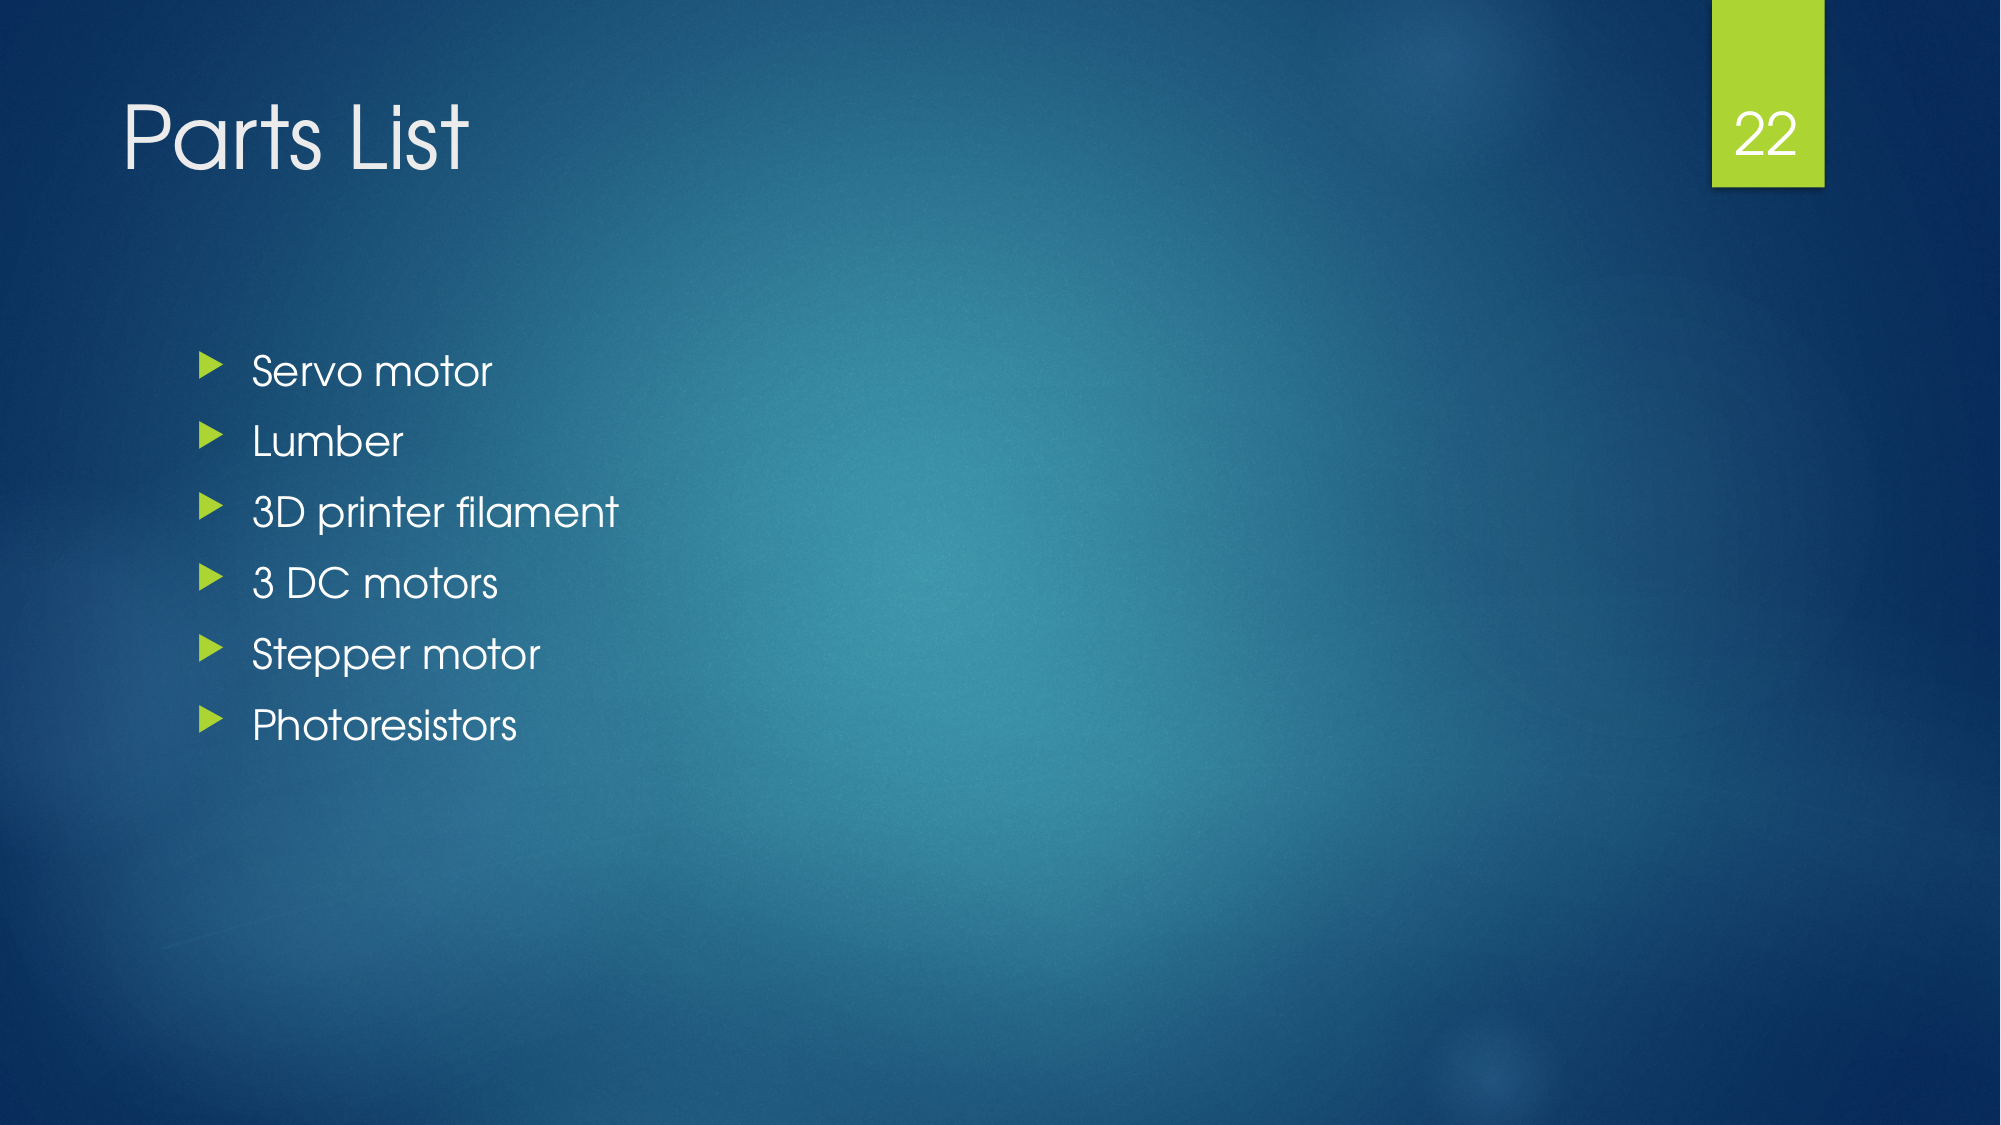

22
# Parts List
Servo motor
Lumber
3D printer filament
3 DC motors
Stepper motor
Photoresistors